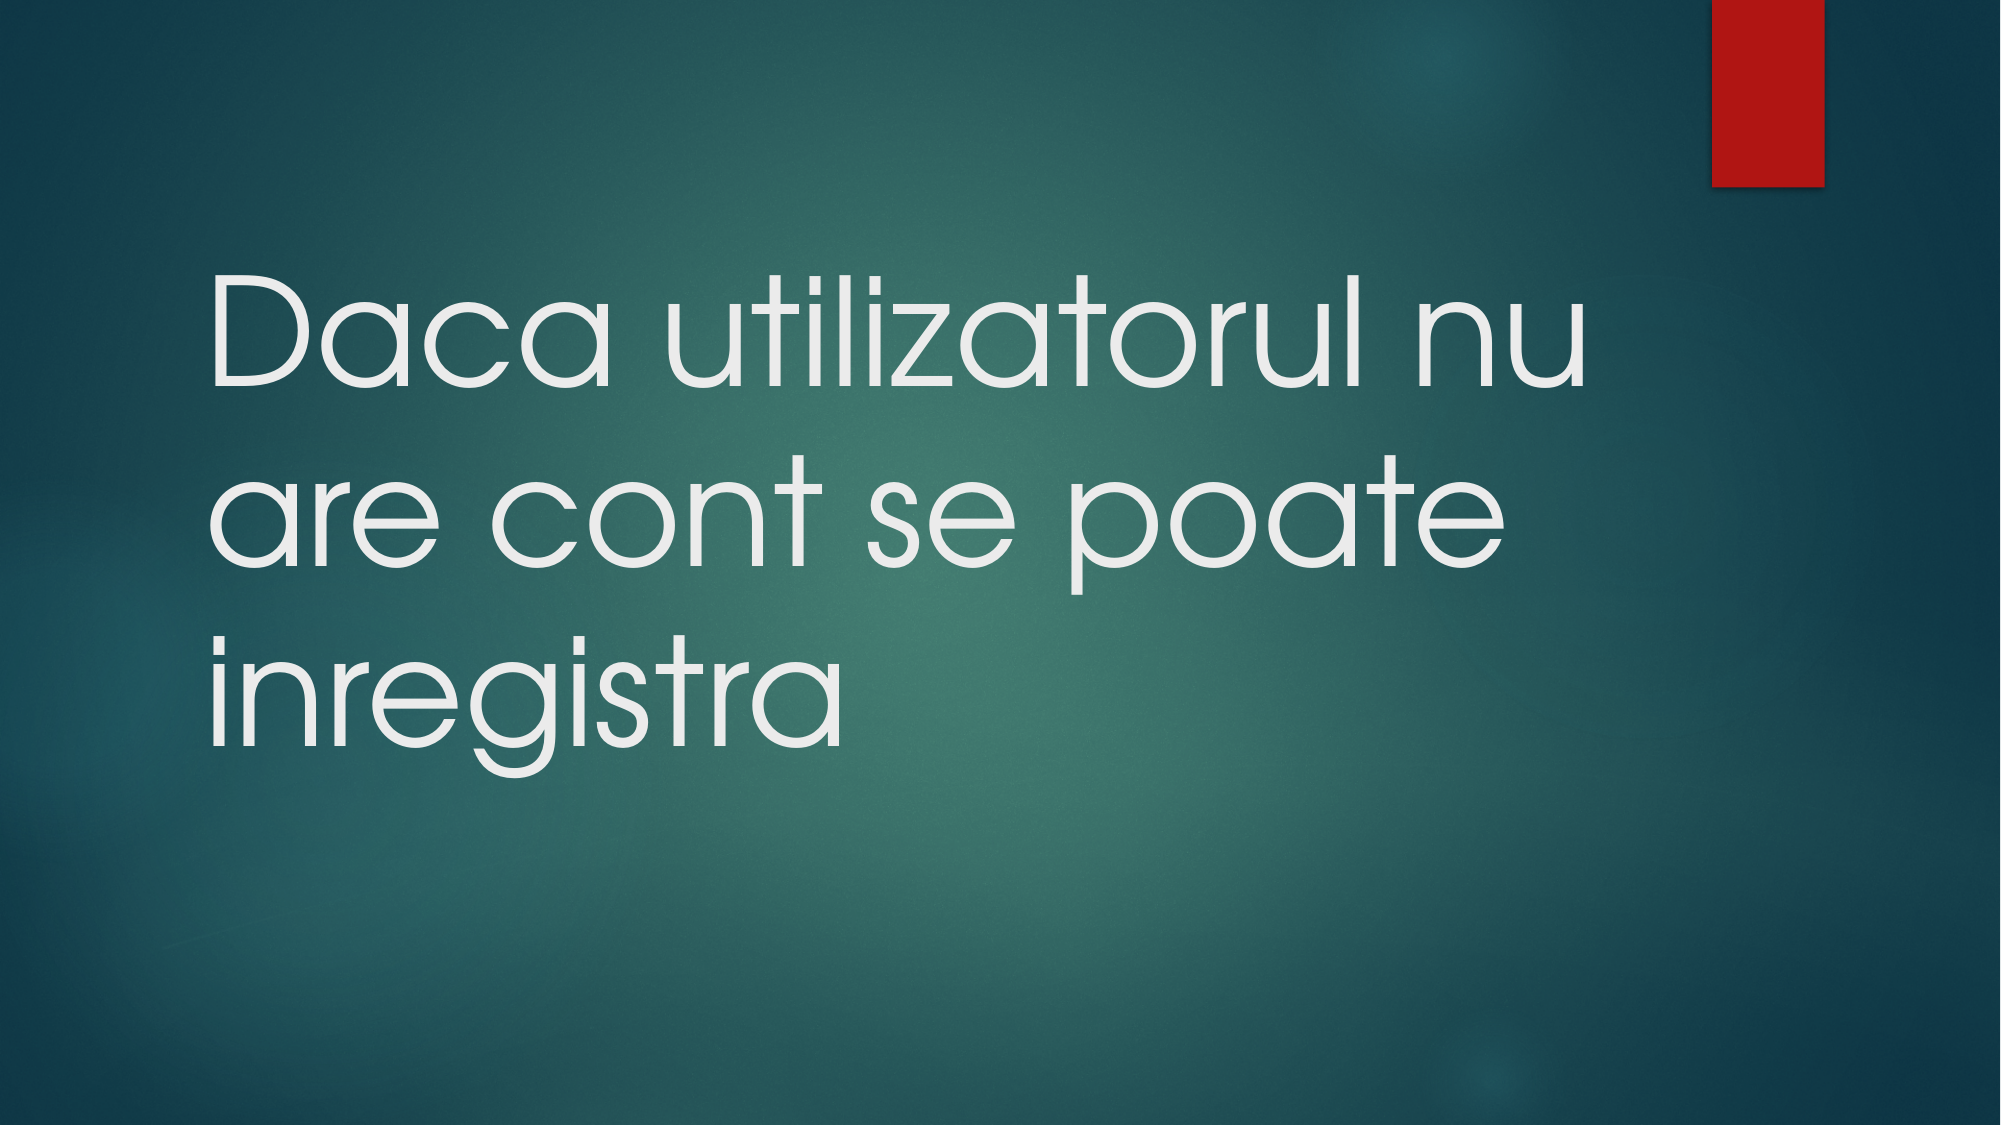

# Daca utilizatorul nu are cont se poate inregistra